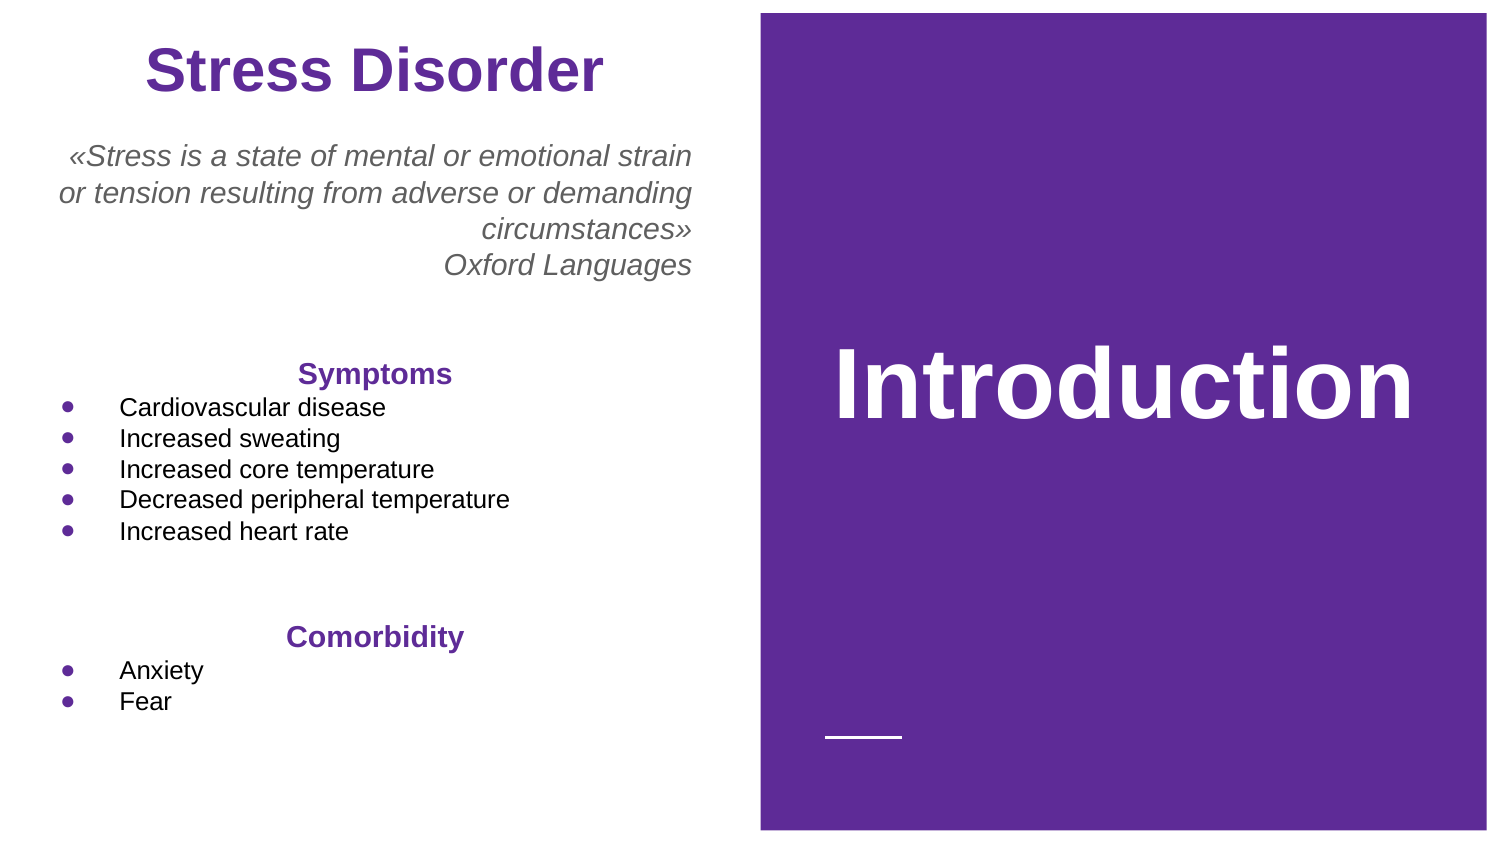

# Stress Disorder
Introduction
«Stress is a state of mental or emotional strain or tension resulting from adverse or demanding circumstances»
Oxford Languages

Symptoms
Cardiovascular disease
Increased sweating
Increased core temperature
Decreased peripheral temperature
Increased heart rate

Comorbidity
Anxiety
Fear